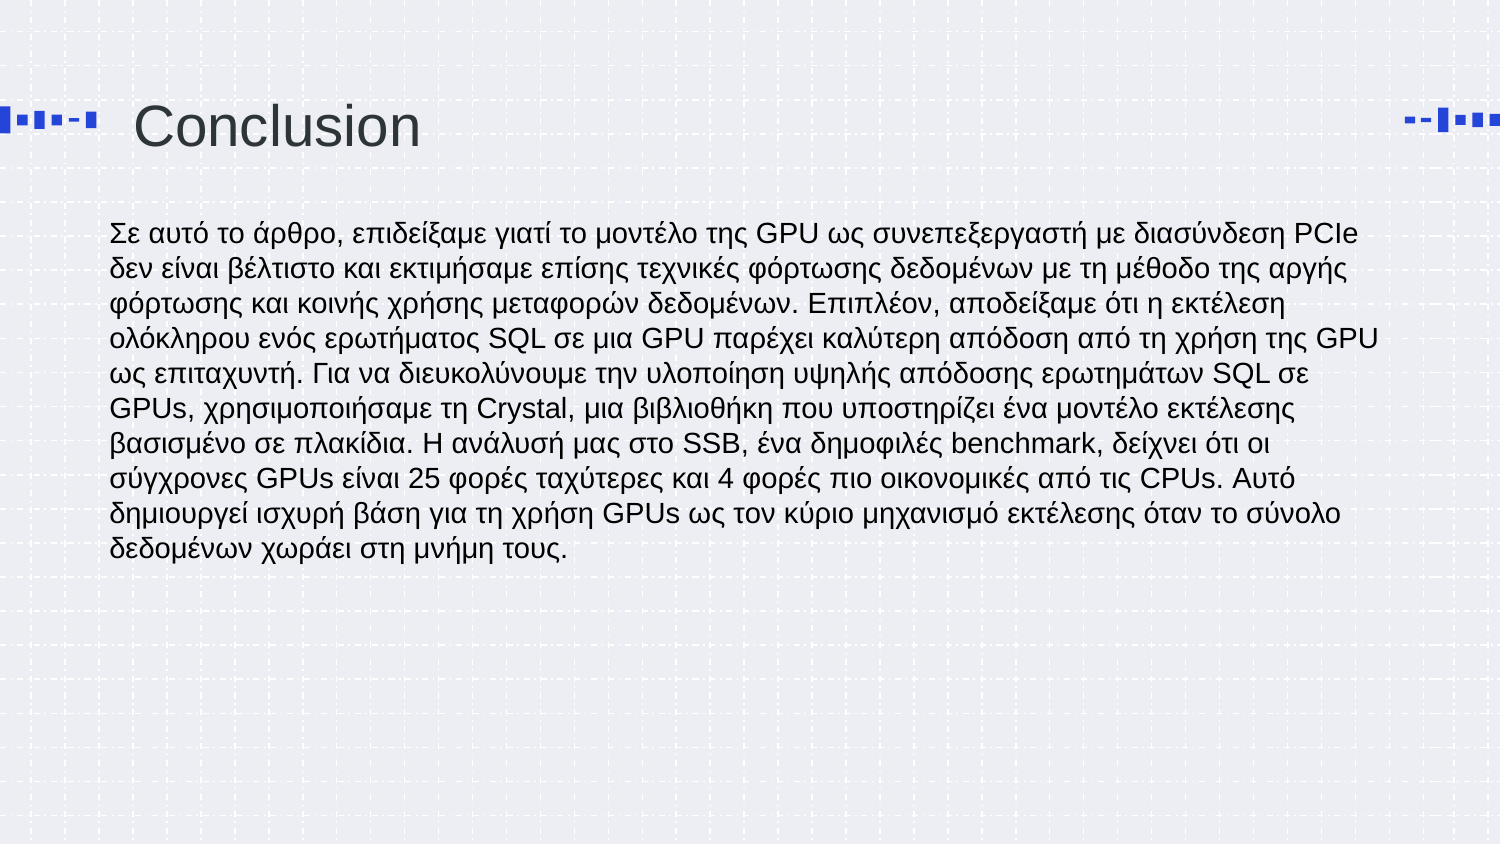

# Conclusion
Σε αυτό το άρθρο, επιδείξαμε γιατί το μοντέλο της GPU ως συνεπεξεργαστή με διασύνδεση PCIe δεν είναι βέλτιστο και εκτιμήσαμε επίσης τεχνικές φόρτωσης δεδομένων με τη μέθοδο της αργής φόρτωσης και κοινής χρήσης μεταφορών δεδομένων. Επιπλέον, αποδείξαμε ότι η εκτέλεση ολόκληρου ενός ερωτήματος SQL σε μια GPU παρέχει καλύτερη απόδοση από τη χρήση της GPU ως επιταχυντή. Για να διευκολύνουμε την υλοποίηση υψηλής απόδοσης ερωτημάτων SQL σε GPUs, χρησιμοποιήσαμε τη Crystal, μια βιβλιοθήκη που υποστηρίζει ένα μοντέλο εκτέλεσης βασισμένο σε πλακίδια. Η ανάλυσή μας στο SSB, ένα δημοφιλές benchmark, δείχνει ότι οι σύγχρονες GPUs είναι 25 φορές ταχύτερες και 4 φορές πιο οικονομικές από τις CPUs. Αυτό δημιουργεί ισχυρή βάση για τη χρήση GPUs ως τον κύριο μηχανισμό εκτέλεσης όταν το σύνολο δεδομένων χωράει στη μνήμη τους.